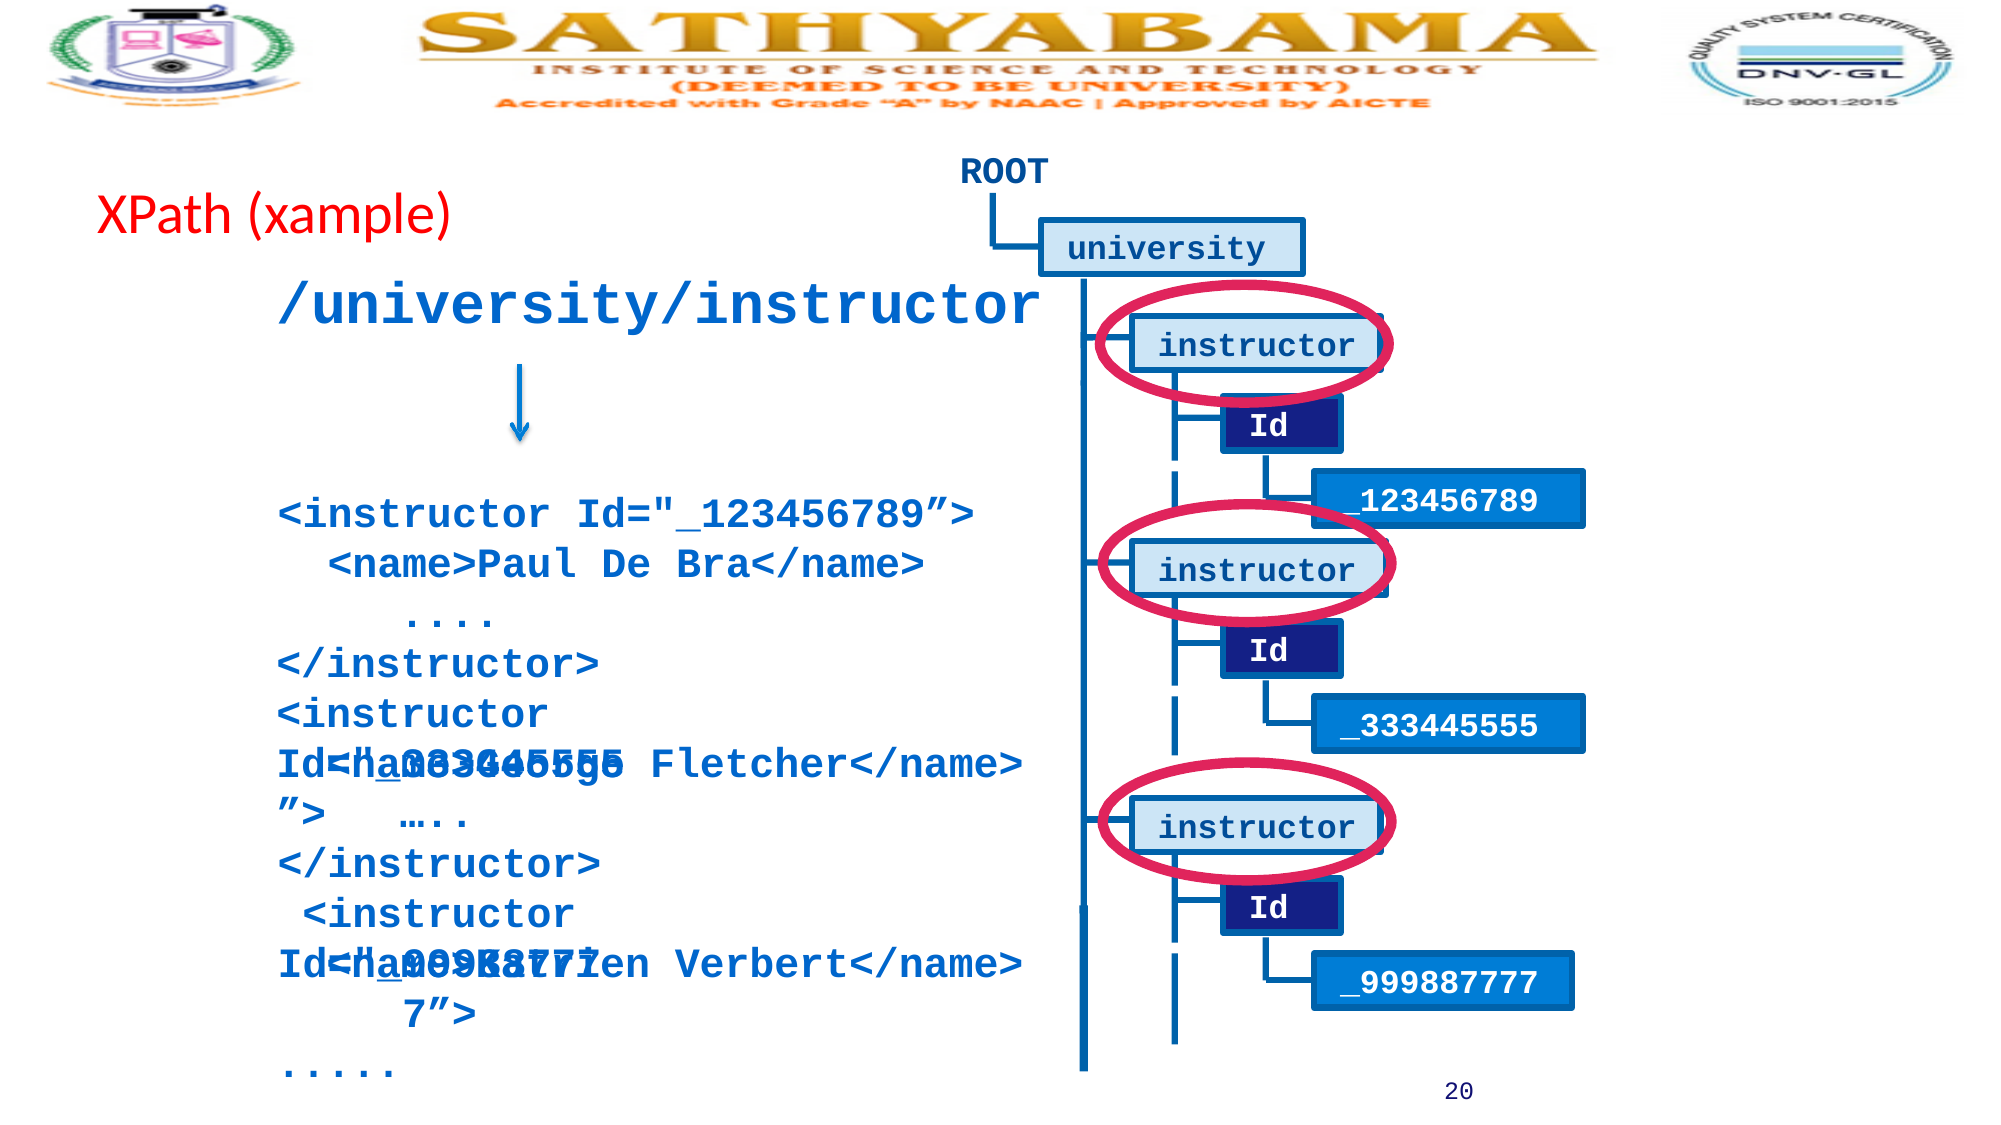

ROOT
university
# XPath (xample)

/university/instructor

instructor

Id

_123456789
<instructor Id="_123456789”>
<name>Paul De Bra</name>
....
</instructor>
<instructor Id="_333445555”>

instructor

Id

_333445555
<name>George Fletcher</name>
…..
</instructor>
<instructor Id="_999887777”>
instructor

Id
<name>Katrien Verbert</name>

_999887777
.....
20